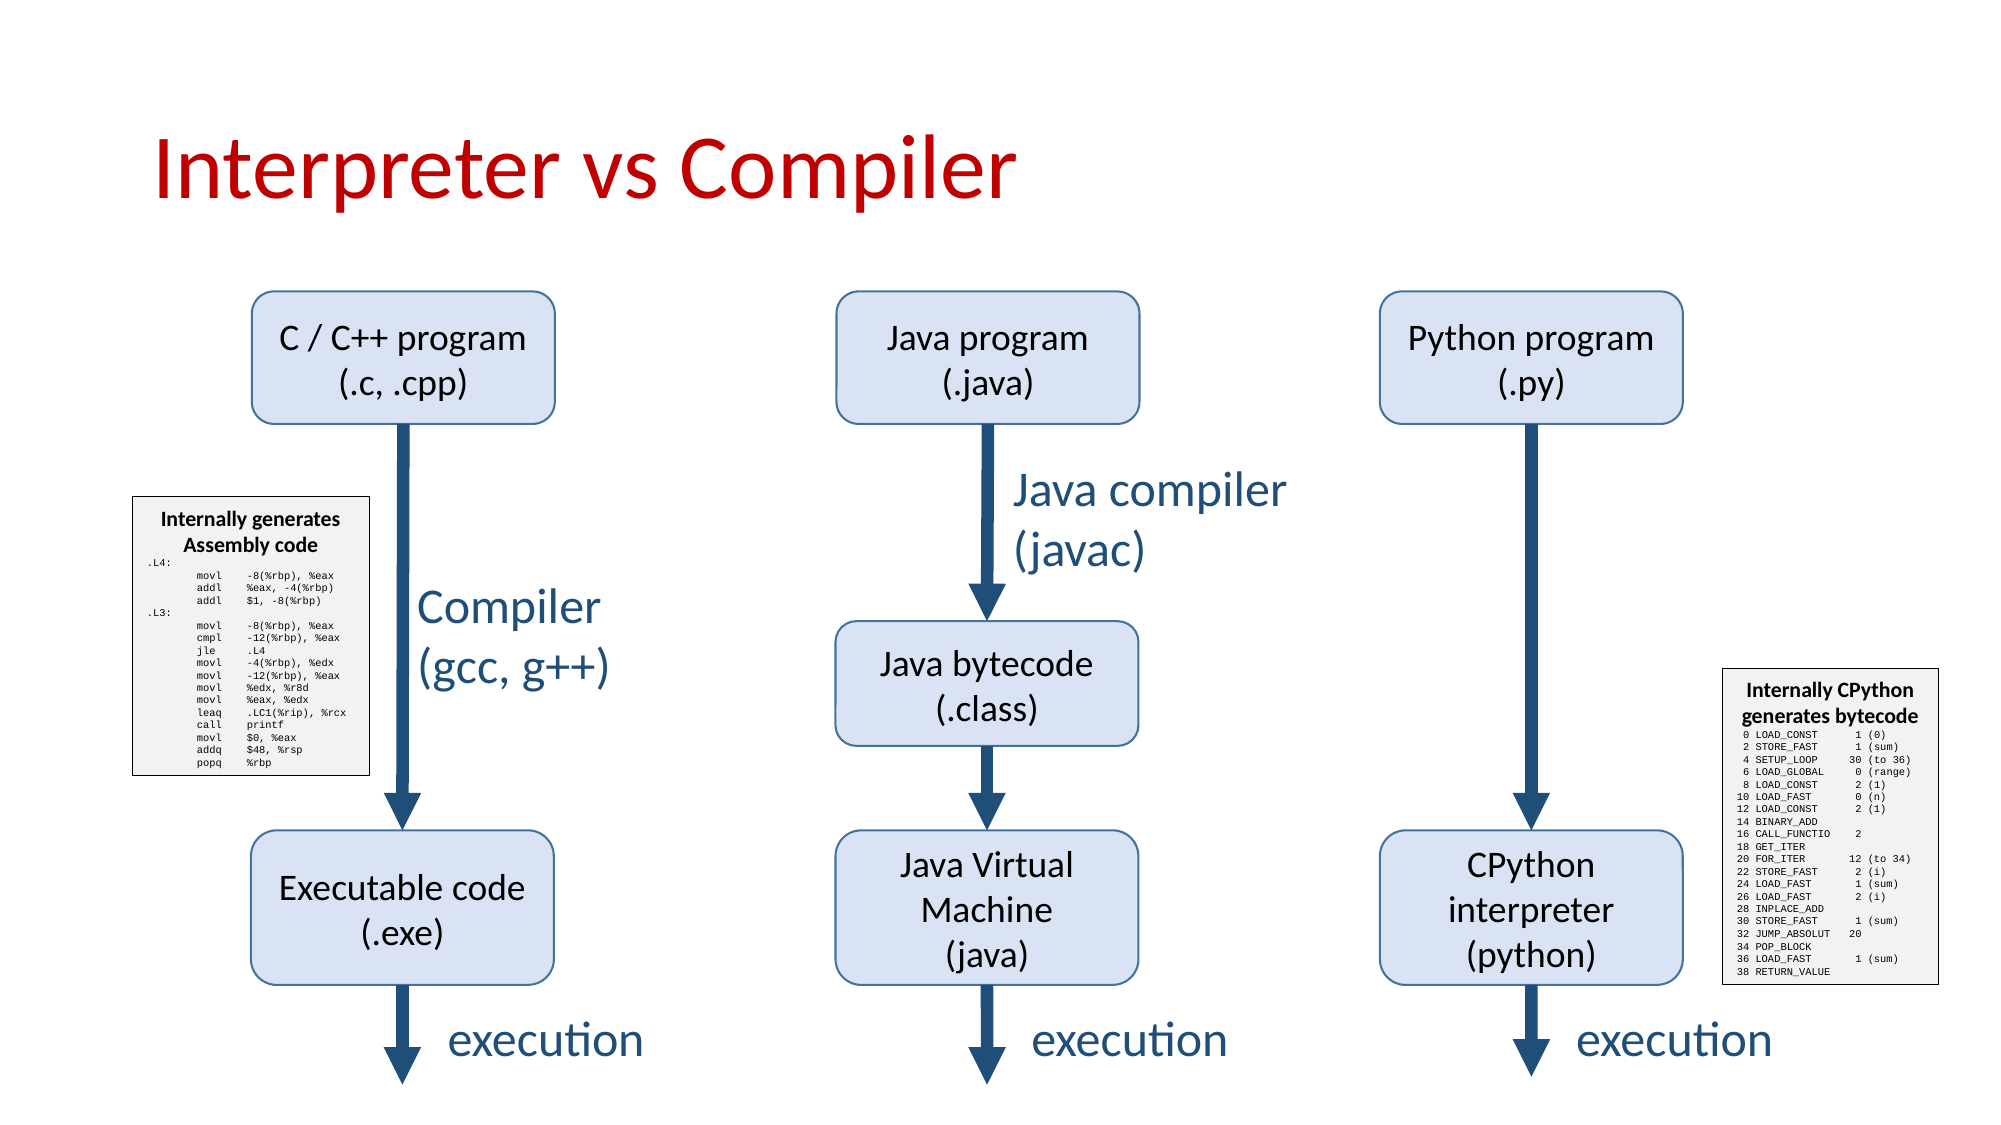

# Interpreter vs Compiler
C / C++ program
(.c, .cpp)
Java program
(.java)
Python program
(.py)
Java compiler
(javac)
Internally generates Assembly code
.L4:
        movl    -8(%rbp), %eax
        addl    %eax, -4(%rbp)
        addl    $1, -8(%rbp)
.L3:
        movl    -8(%rbp), %eax
        cmpl    -12(%rbp), %eax
        jle     .L4
        movl    -4(%rbp), %edx
        movl    -12(%rbp), %eax
        movl    %edx, %r8d
        movl    %eax, %edx
        leaq    .LC1(%rip), %rcx
        call    printf
        movl    $0, %eax
        addq    $48, %rsp
        popq    %rbp
Compiler
(gcc, g++)
Java bytecode
(.class)
Internally CPython generates bytecode
 0 LOAD_CONST      1 (0)
 2 STORE_FAST      1 (sum)
 4 SETUP_LOOP     30 (to 36)
 6 LOAD_GLOBAL     0 (range)
 8 LOAD_CONST      2 (1)
10 LOAD_FAST       0 (n)
12 LOAD_CONST      2 (1)
14 BINARY_ADD
16 CALL_FUNCTIO    2
18 GET_ITER
20 FOR_ITER       12 (to 34)
22 STORE_FAST      2 (i)
24 LOAD_FAST       1 (sum)
26 LOAD_FAST       2 (i)
28 INPLACE_ADD
30 STORE_FAST      1 (sum)
32 JUMP_ABSOLUT   20
34 POP_BLOCK
36 LOAD_FAST       1 (sum)
38 RETURN_VALUE
Executable code
(.exe)
Java Virtual Machine
(java)
CPython interpreter
(python)
execution
execution
execution